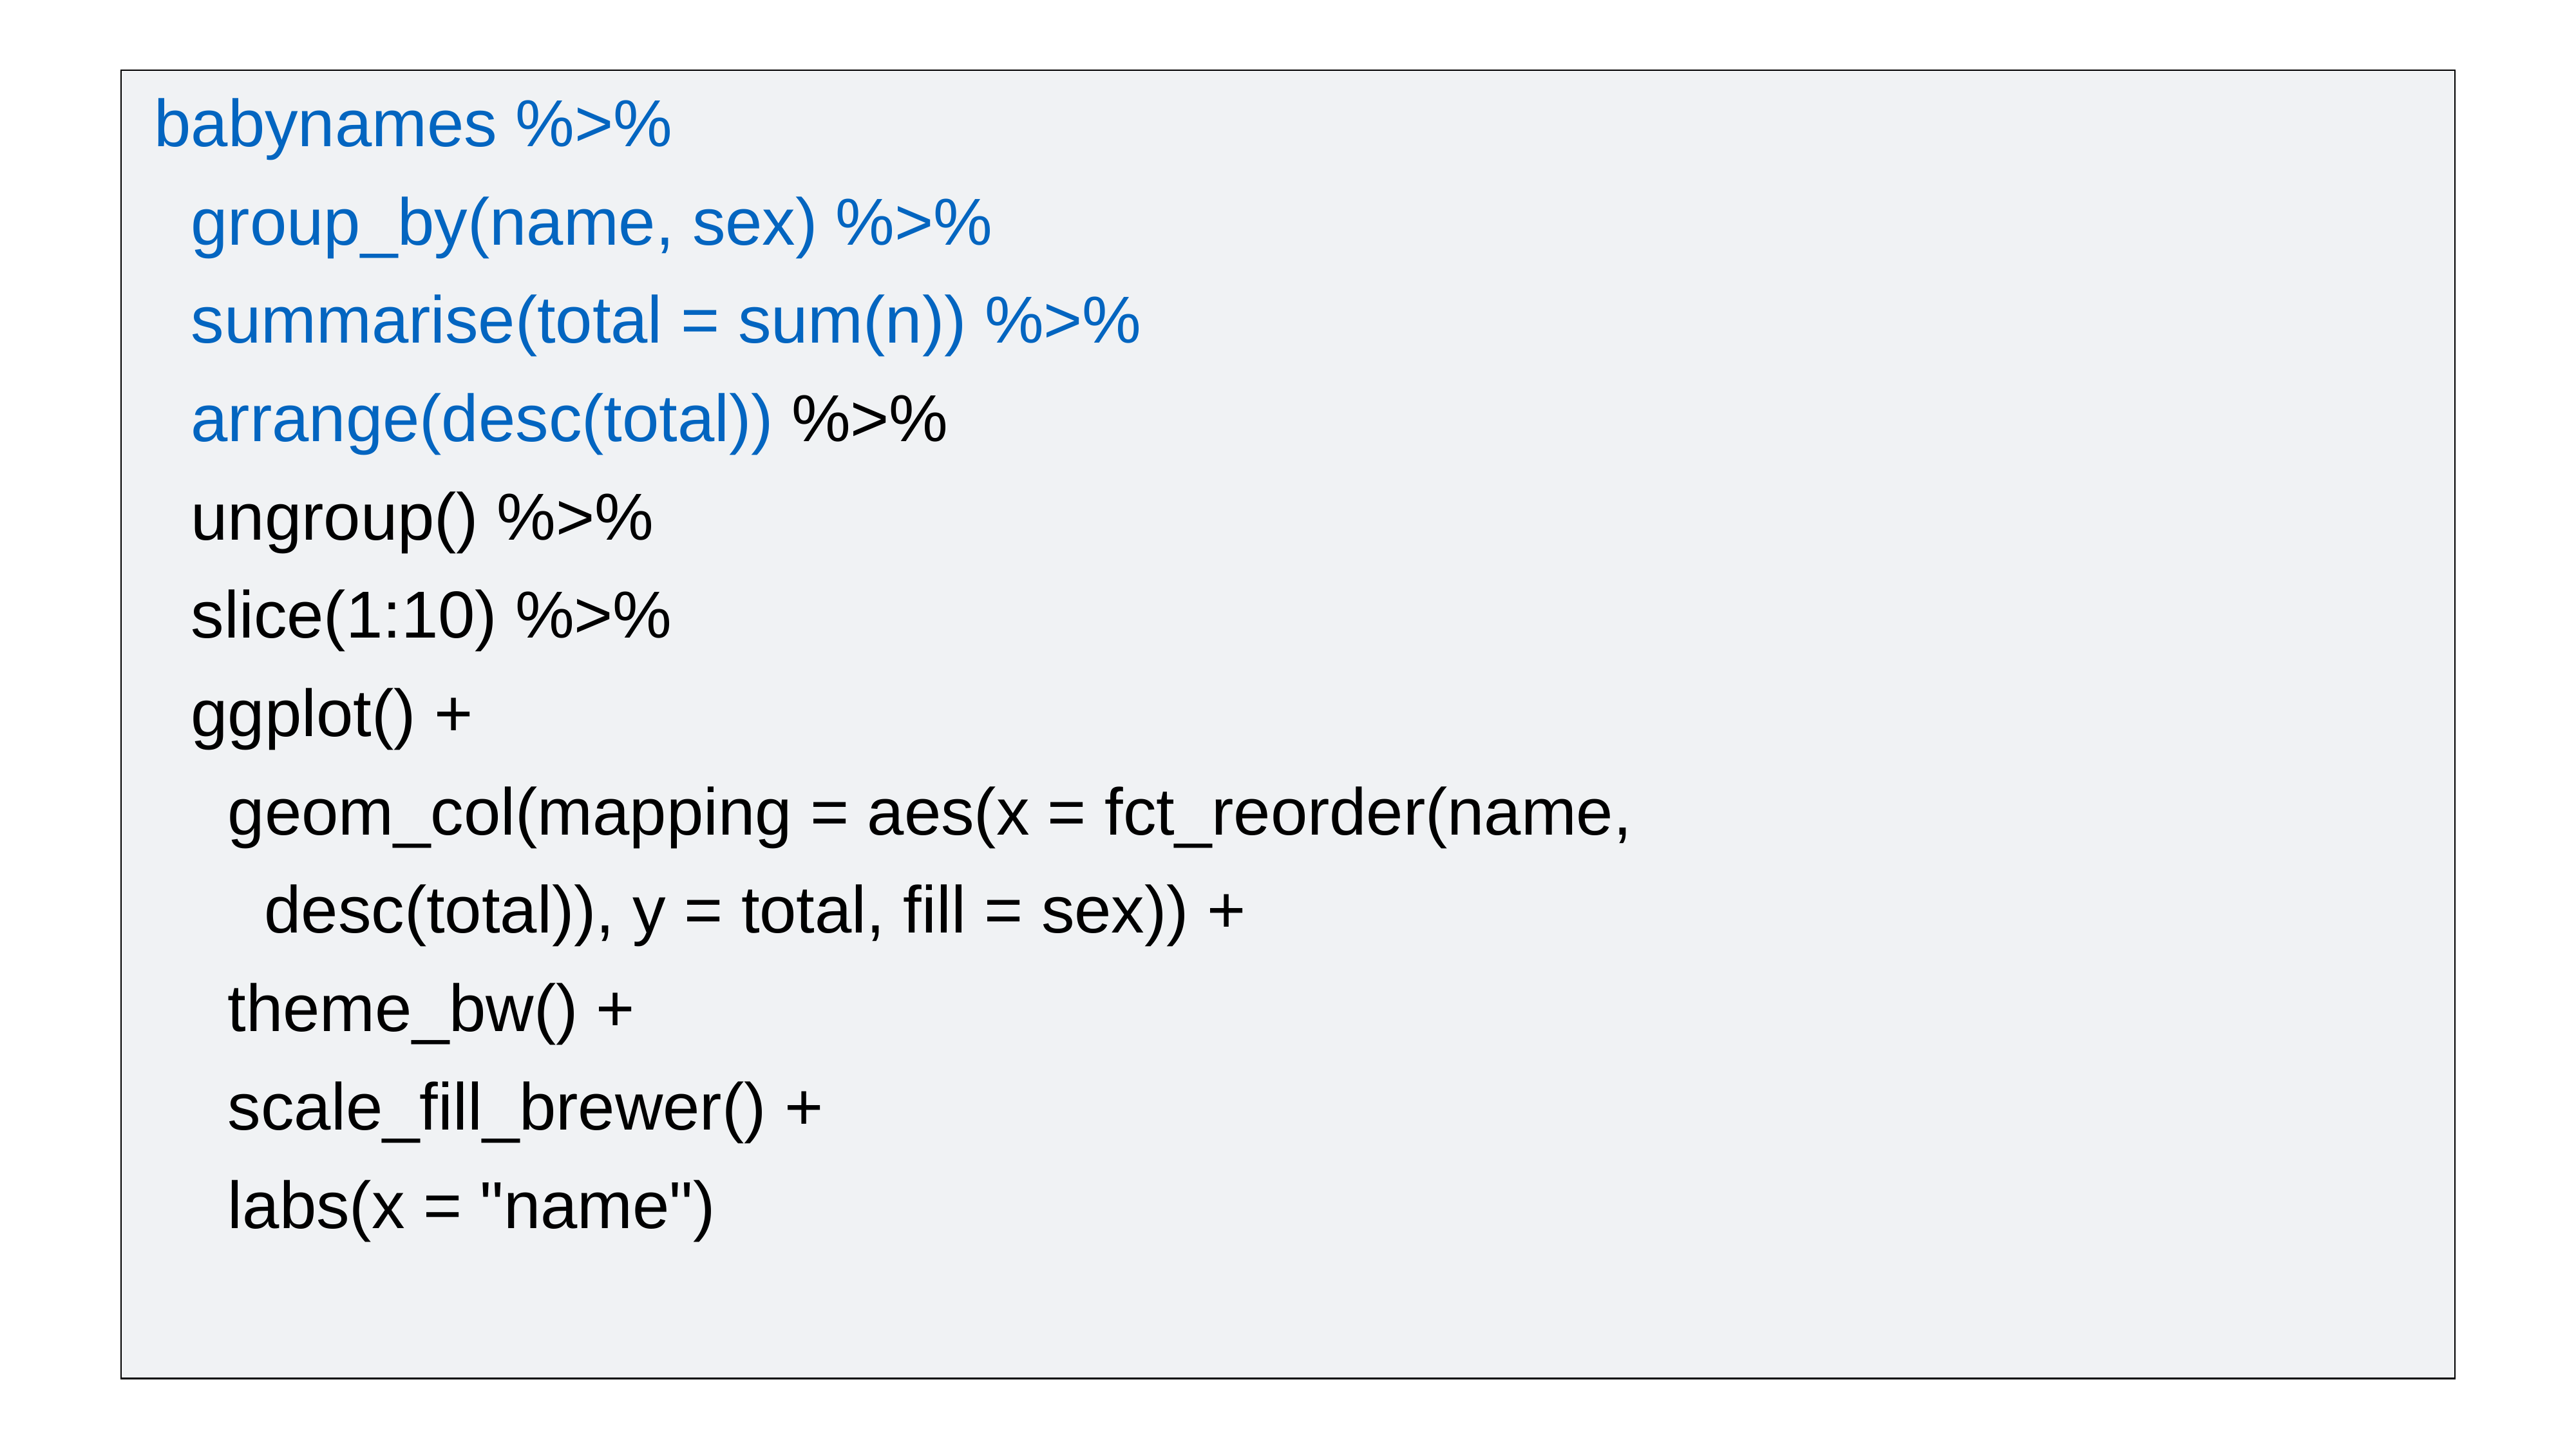

babynames %>%
  group_by(name, sex) %>%
  summarise(total = sum(n)) %>%
  arrange(desc(total)) %>%
  ungroup() %>%
  slice(1:10) %>%
  ggplot() +
    geom_col(mapping = aes(x = fct_reorder(name,
      desc(total)), y = total, fill = sex)) +
    theme_bw() +
    scale_fill_brewer() +
    labs(x = "name")